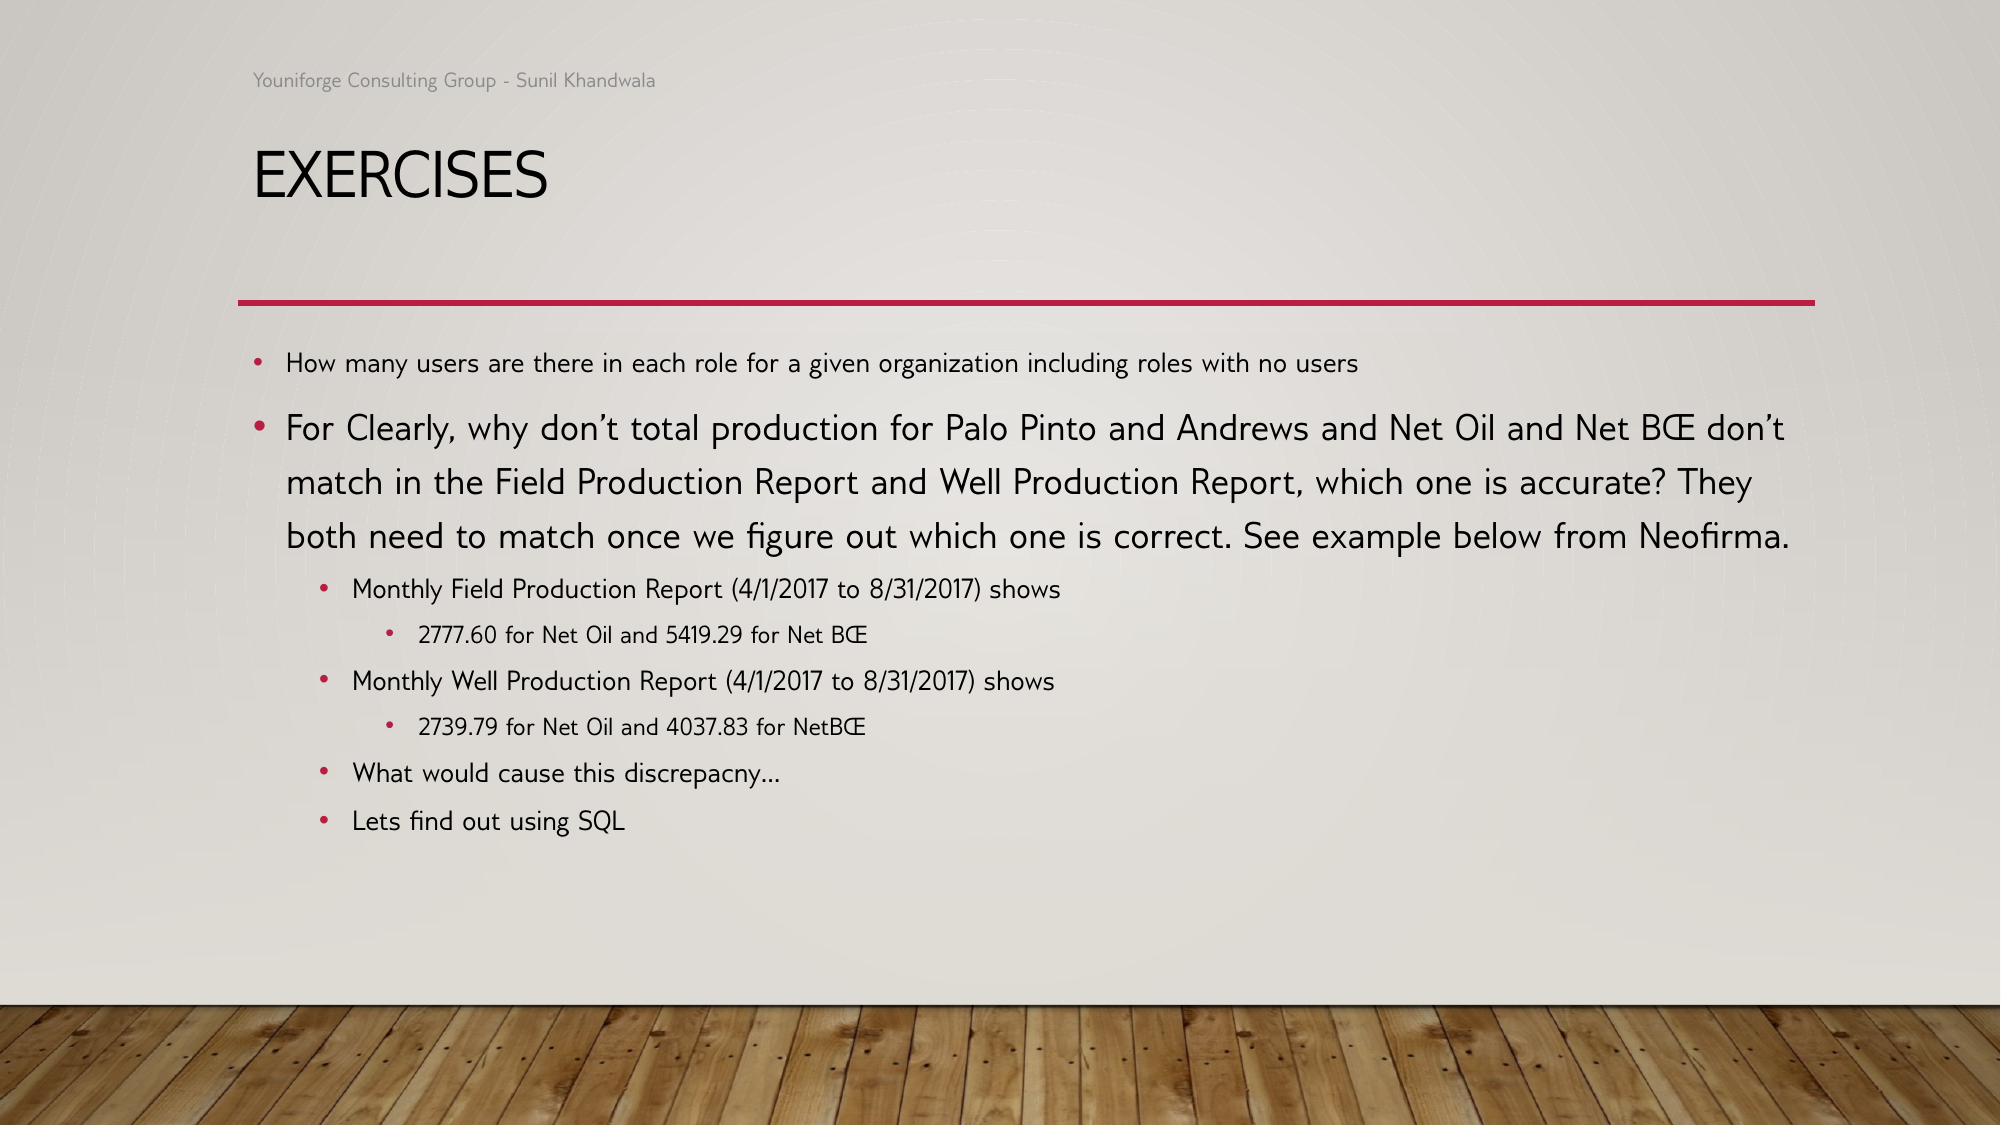

Youniforge Consulting Group - Sunil Khandwala
# Exercises
How many users are there in each role for a given organization including roles with no users
For Clearly, why don’t total production for Palo Pinto and Andrews and Net Oil and Net BOE don’t match in the Field Production Report and Well Production Report, which one is accurate? They both need to match once we figure out which one is correct. See example below from Neofirma.
Monthly Field Production Report (4/1/2017 to 8/31/2017) shows
2777.60 for Net Oil and 5419.29 for Net BOE
Monthly Well Production Report (4/1/2017 to 8/31/2017) shows
2739.79 for Net Oil and 4037.83 for NetBOE
What would cause this discrepacny…
Lets find out using SQL